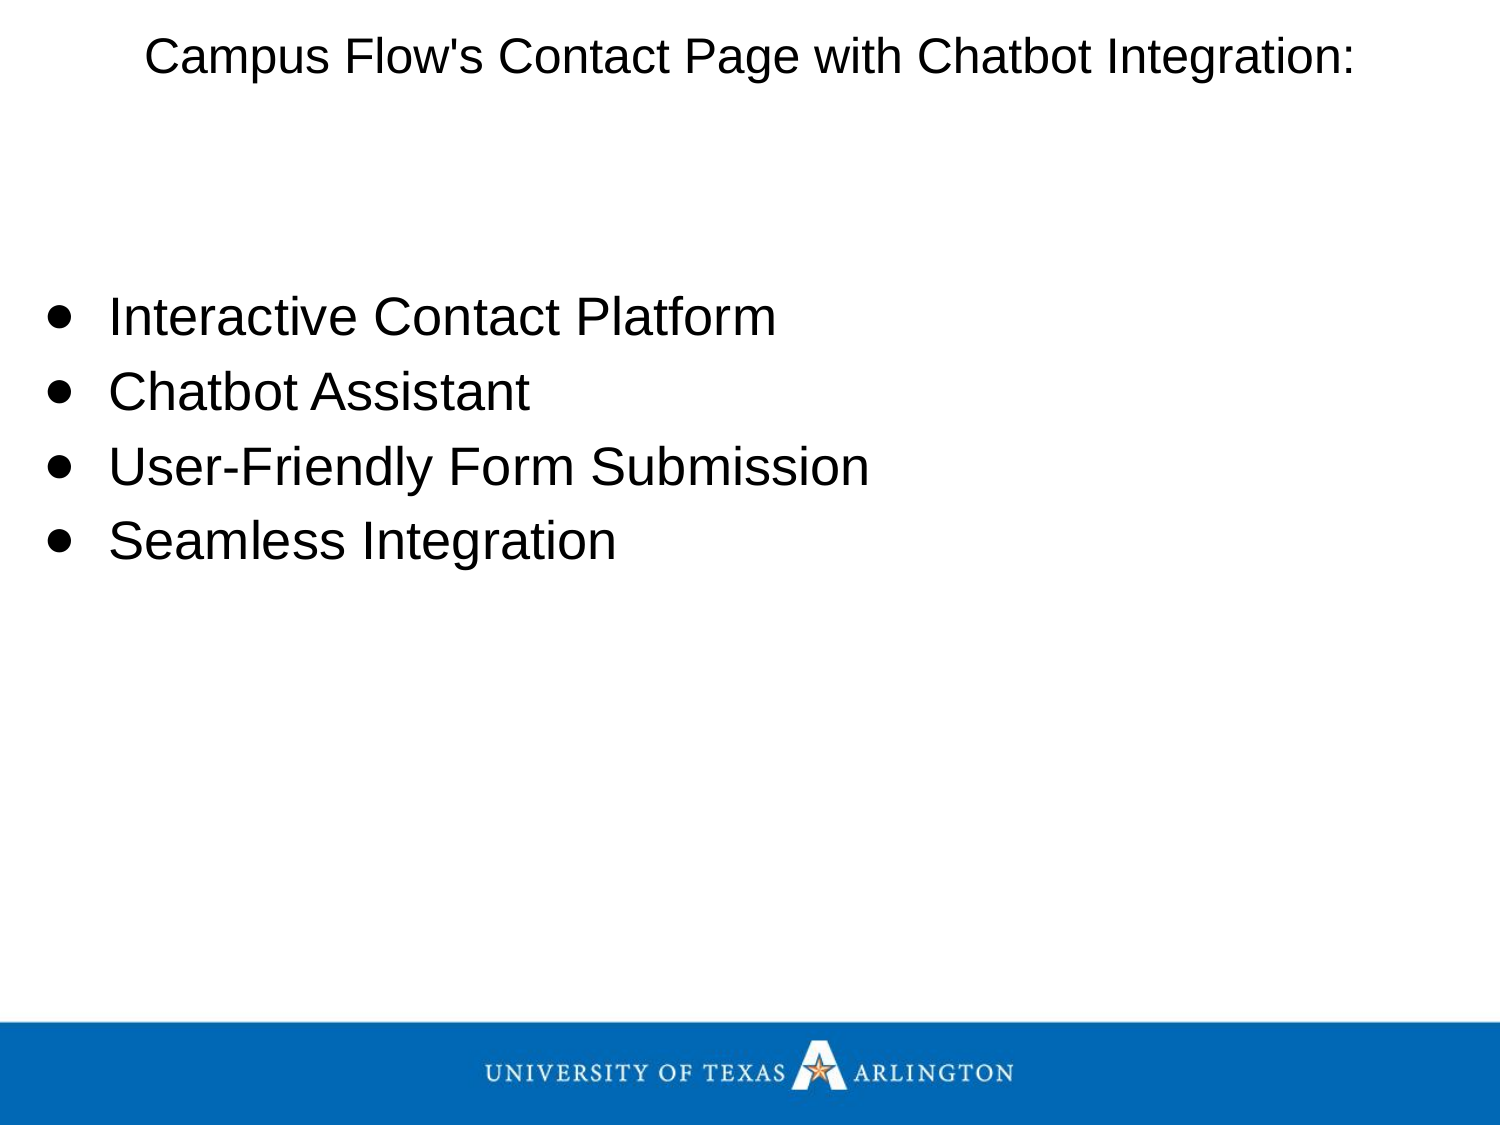

Campus Flow's Contact Page with Chatbot Integration:

Interactive Contact Platform
Chatbot Assistant
User-Friendly Form Submission
Seamless Integration